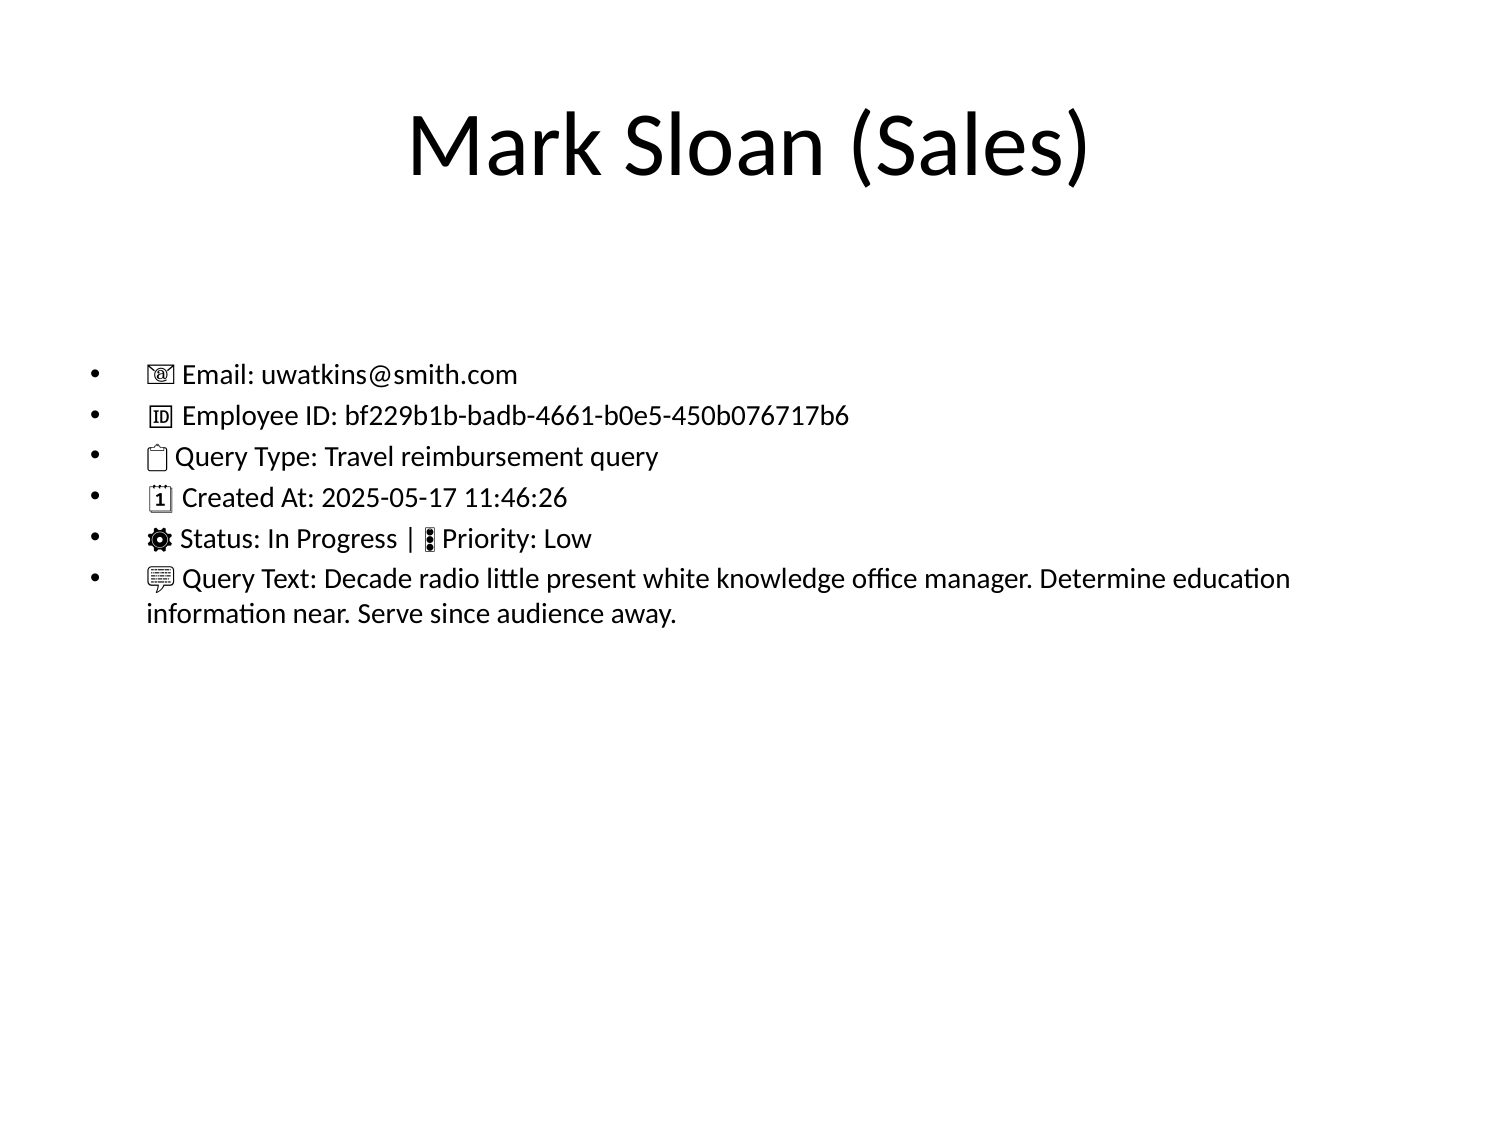

# Mark Sloan (Sales)

📧 Email: uwatkins@smith.com
🆔 Employee ID: bf229b1b-badb-4661-b0e5-450b076717b6
📋 Query Type: Travel reimbursement query
🗓 Created At: 2025-05-17 11:46:26
⚙ Status: In Progress | 🚦 Priority: Low
💬 Query Text: Decade radio little present white knowledge office manager. Determine education information near. Serve since audience away.